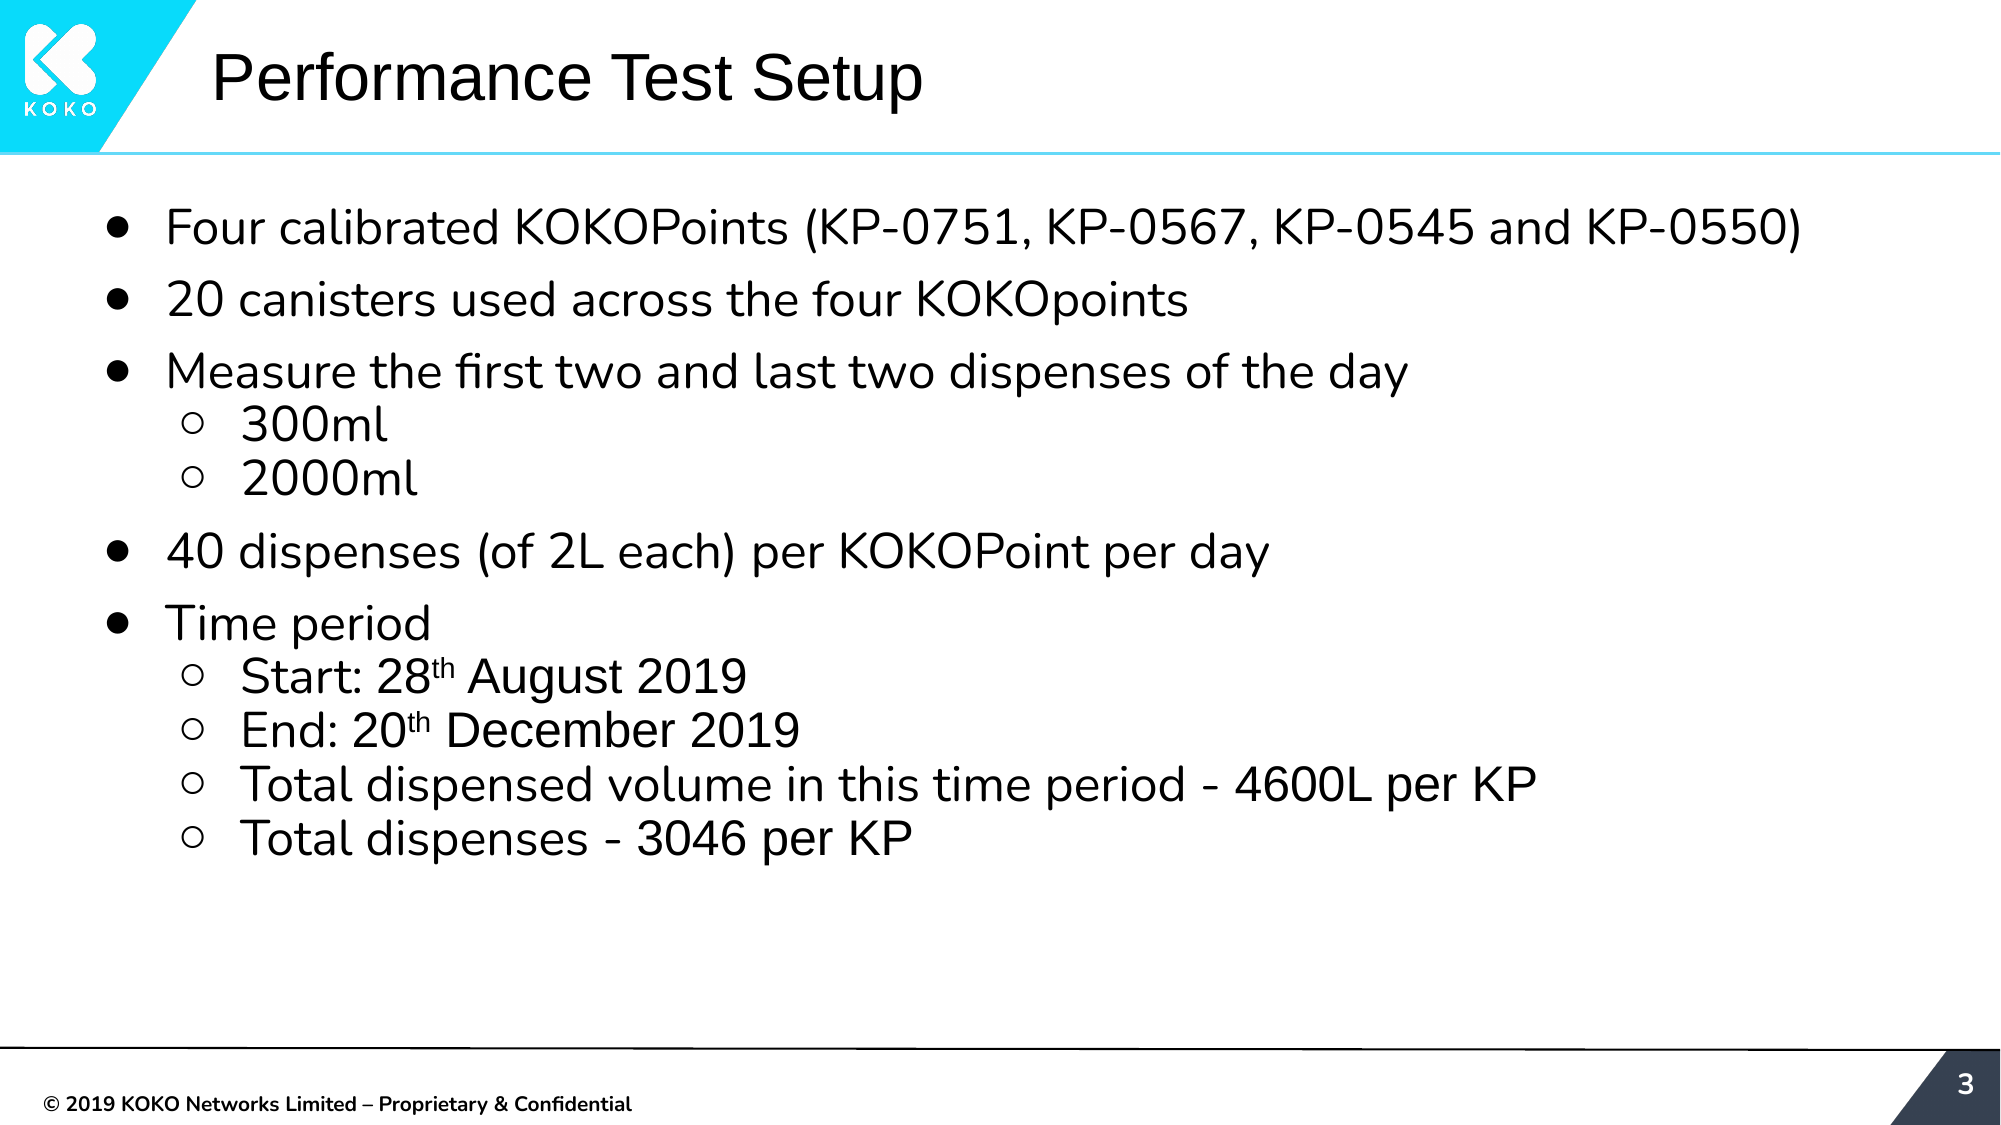

# Performance Test Setup
Four calibrated KOKOPoints (KP-0751, KP-0567, KP-0545 and KP-0550)
20 canisters used across the four KOKOpoints
Measure the first two and last two dispenses of the day
300ml
2000ml
40 dispenses (of 2L each) per KOKOPoint per day
Time period
Start: 28th August 2019
End: 20th December 2019
Total dispensed volume in this time period - 4600L per KP
Total dispenses - 3046 per KP
3